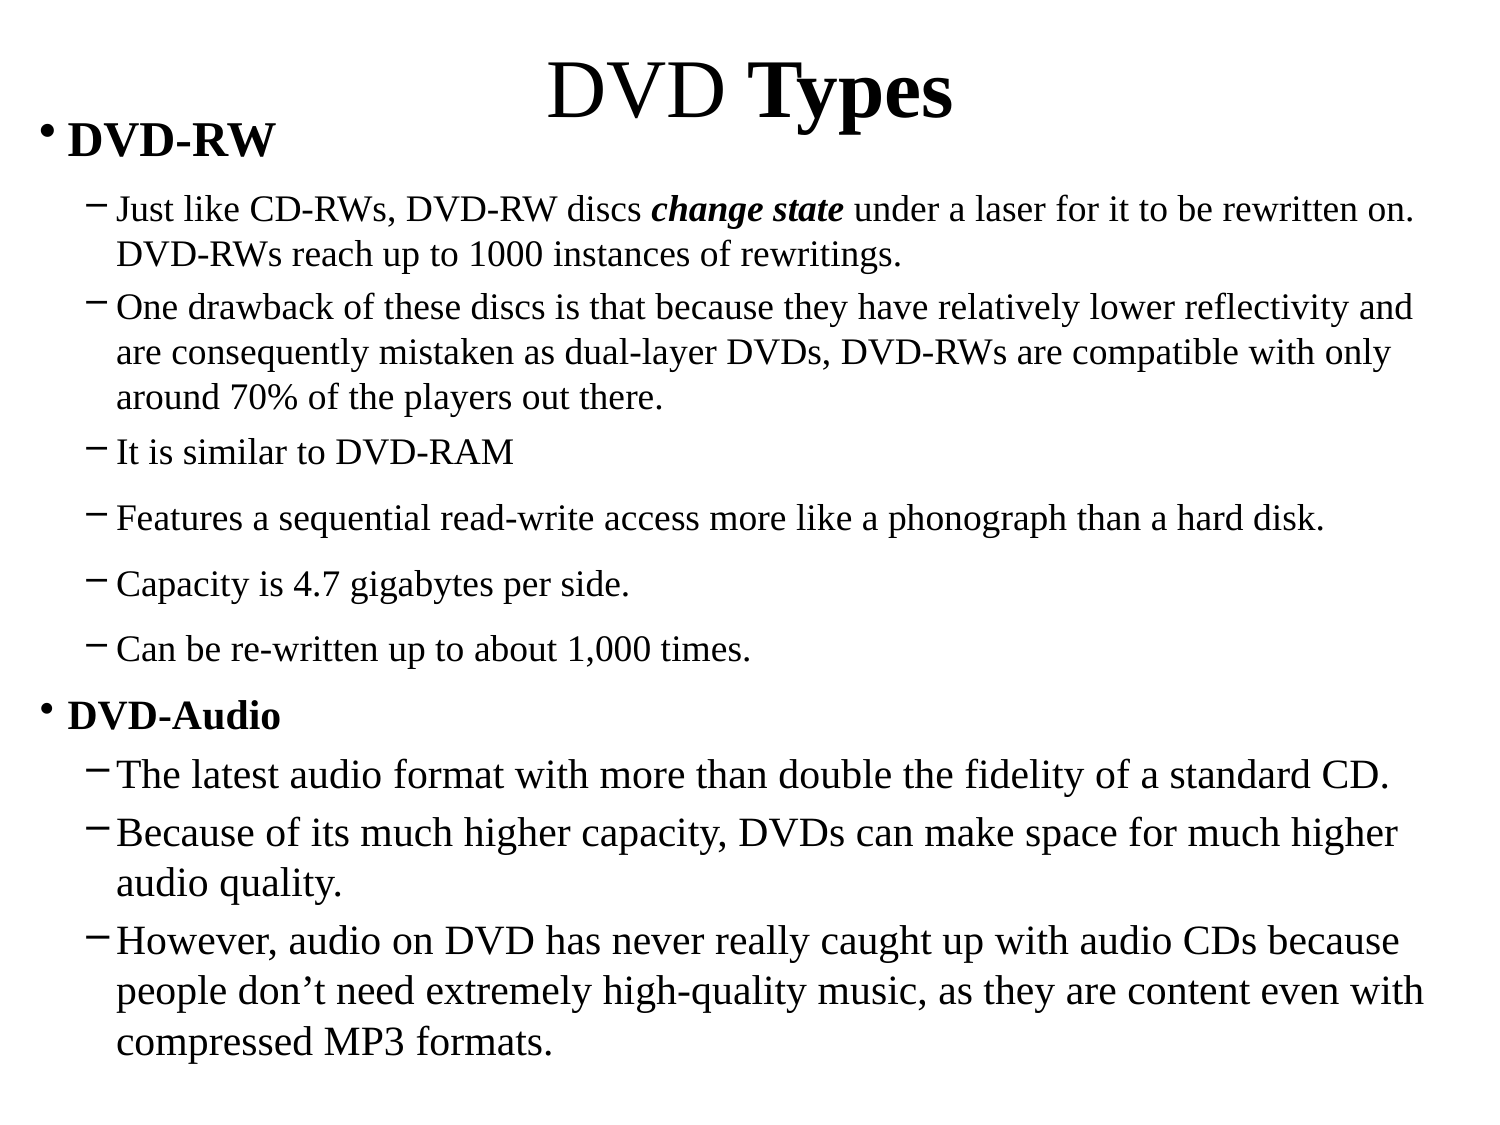

# DVD Types
DVD-RW
Just like CD-RWs, DVD-RW discs change state under a laser for it to be rewritten on. DVD-RWs reach up to 1000 instances of rewritings.
One drawback of these discs is that because they have relatively lower reflectivity and are consequently mistaken as dual-layer DVDs, DVD-RWs are compatible with only around 70% of the players out there.
It is similar to DVD-RAM
Features a sequential read-write access more like a phonograph than a hard disk.
Capacity is 4.7 gigabytes per side.
Can be re-written up to about 1,000 times.
DVD-Audio
The latest audio format with more than double the fidelity of a standard CD.
Because of its much higher capacity, DVDs can make space for much higher audio quality.
However, audio on DVD has never really caught up with audio CDs because people don’t need extremely high-quality music, as they are content even with compressed MP3 formats.
114